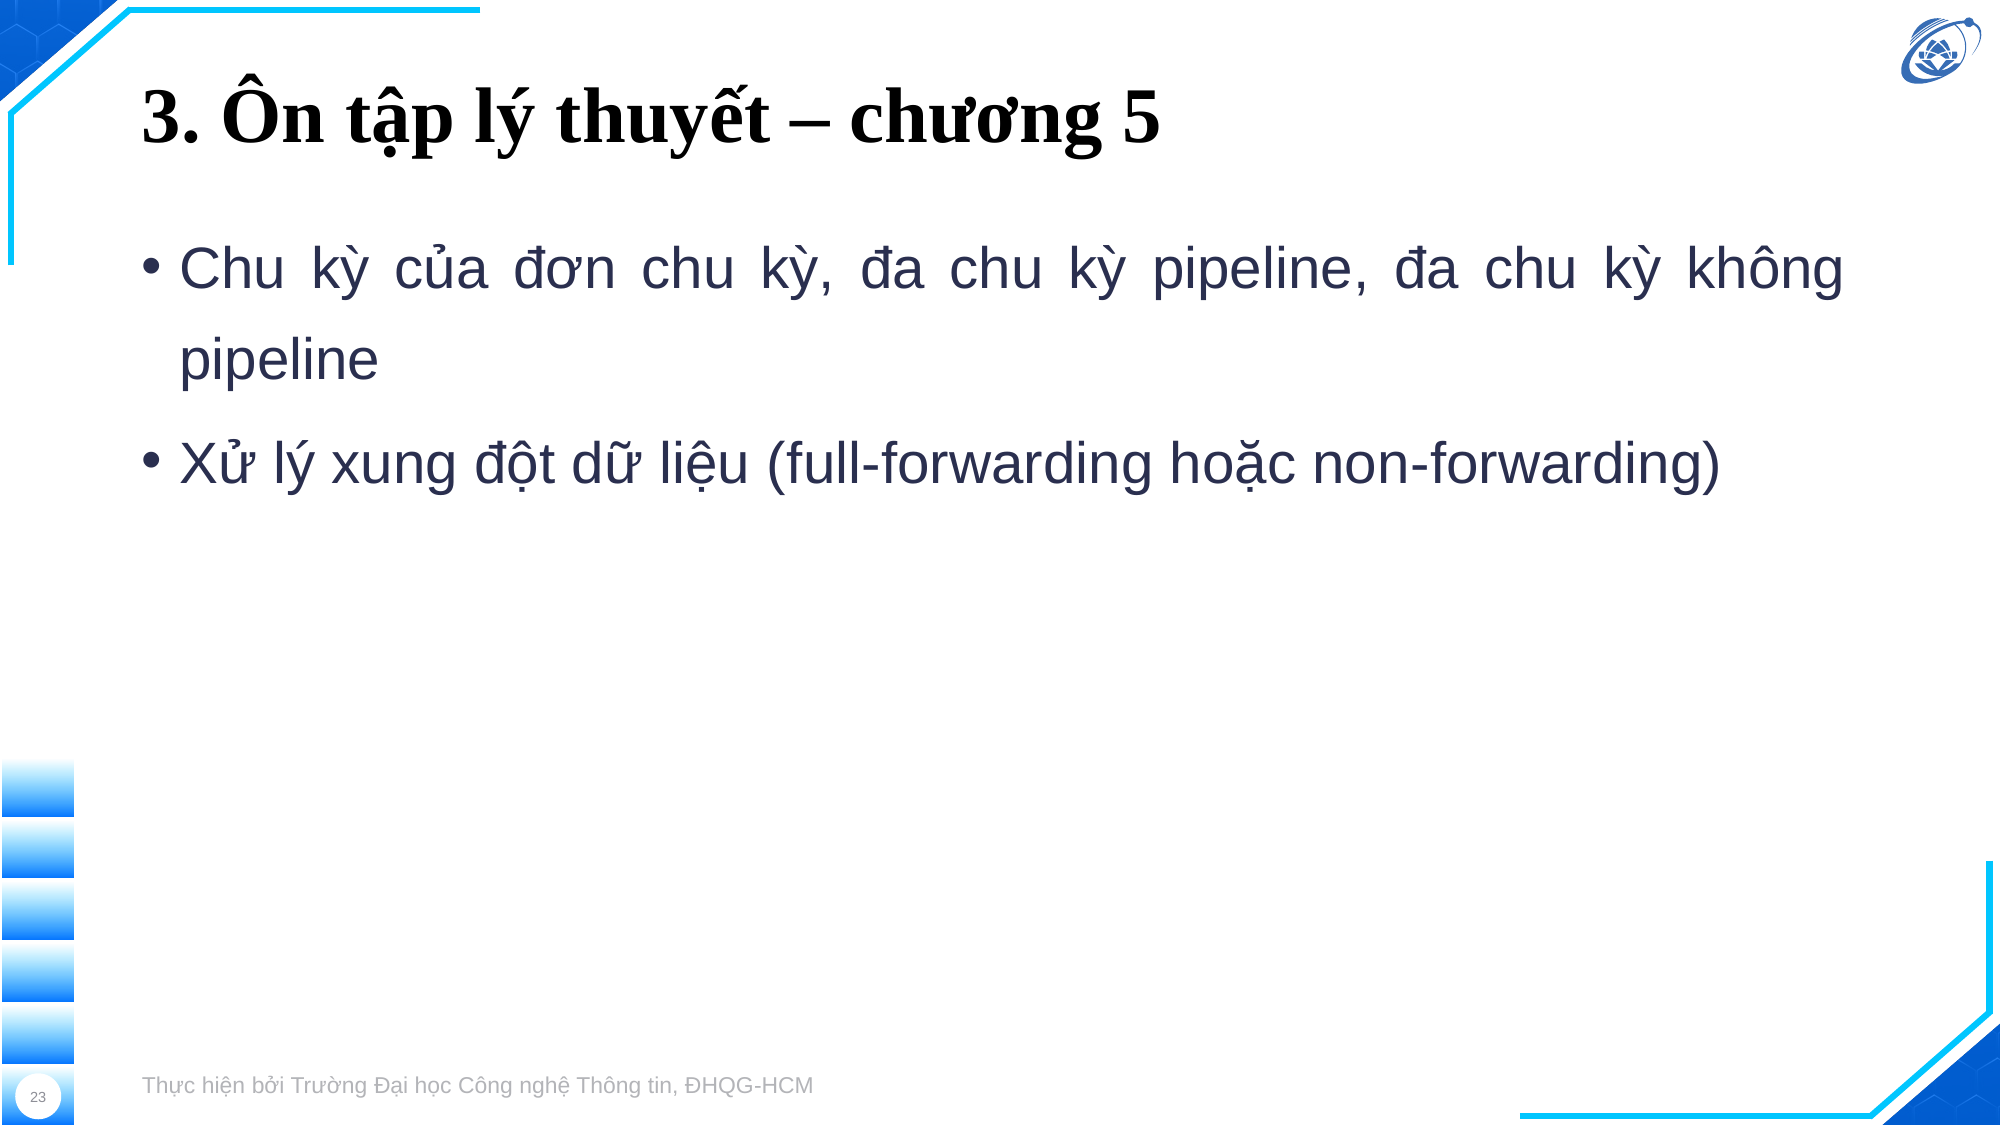

# 3. Ôn tập lý thuyết – chương 5
Chu kỳ của đơn chu kỳ, đa chu kỳ pipeline, đa chu kỳ không pipeline
Xử lý xung đột dữ liệu (full-forwarding hoặc non-forwarding)
Thực hiện bởi Trường Đại học Công nghệ Thông tin, ĐHQG-HCM
23